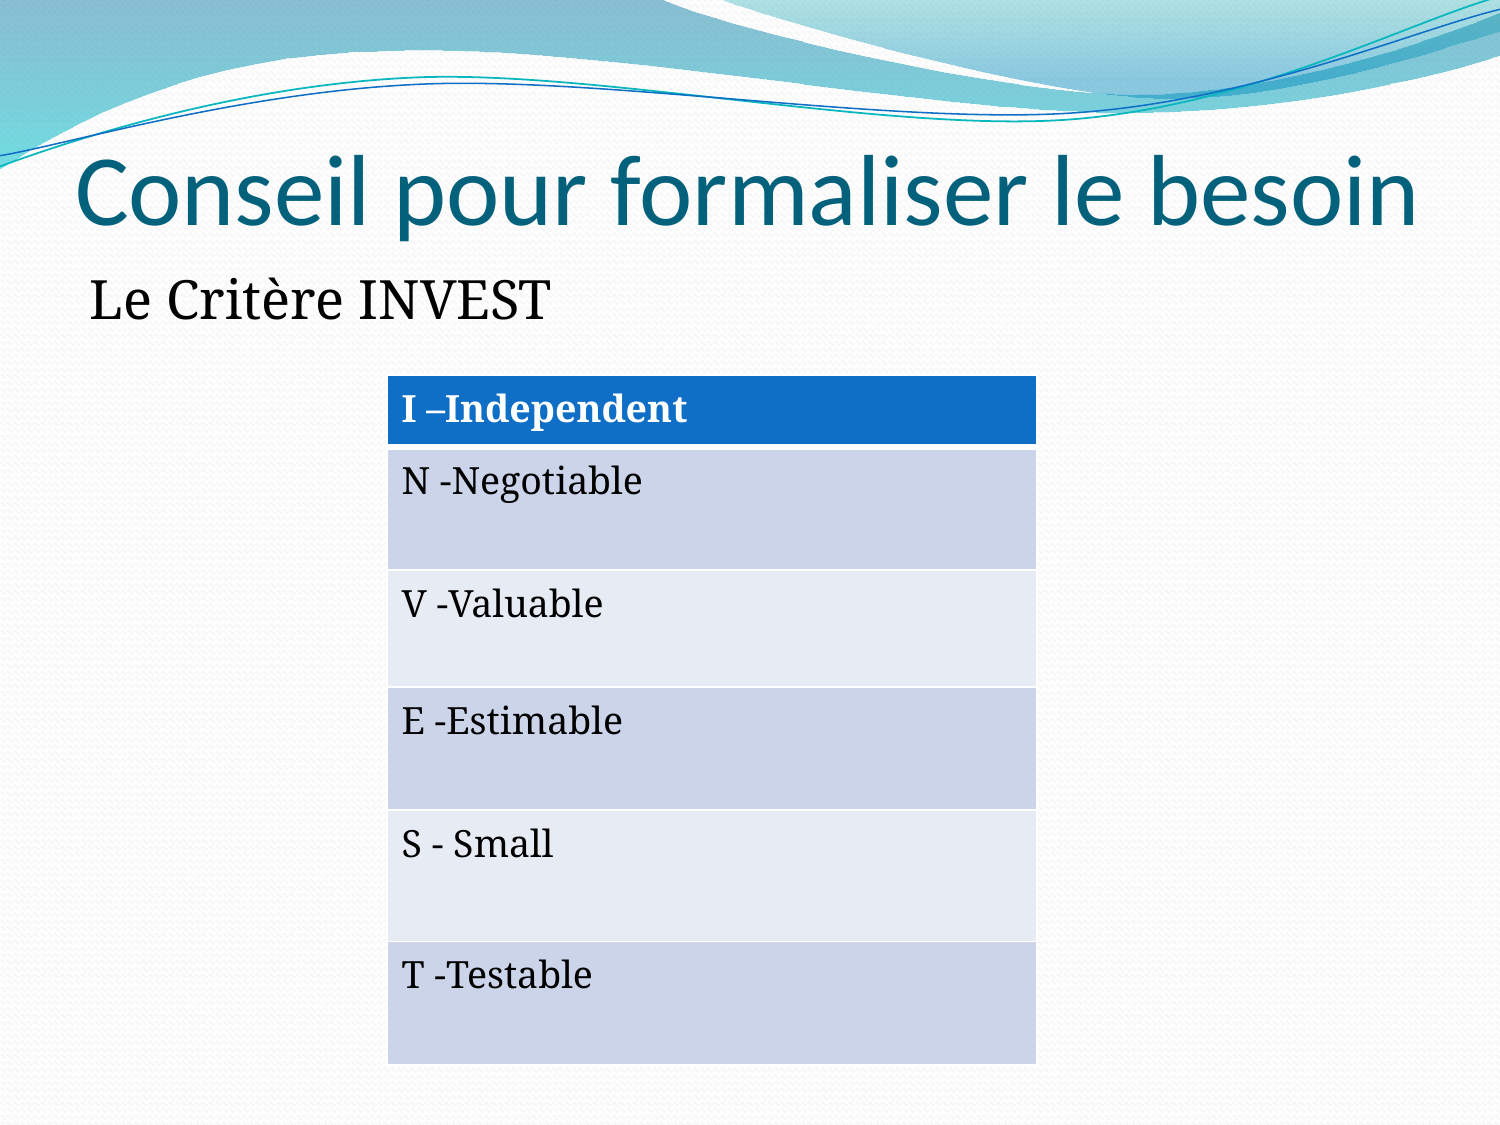

# Conseil pour formaliser le besoin
Le Critère INVEST

| I –Independent |
| --- |
| N -Negotiable |
| V -Valuable |
| E -Estimable |
| S - Small |
| T -Testable |